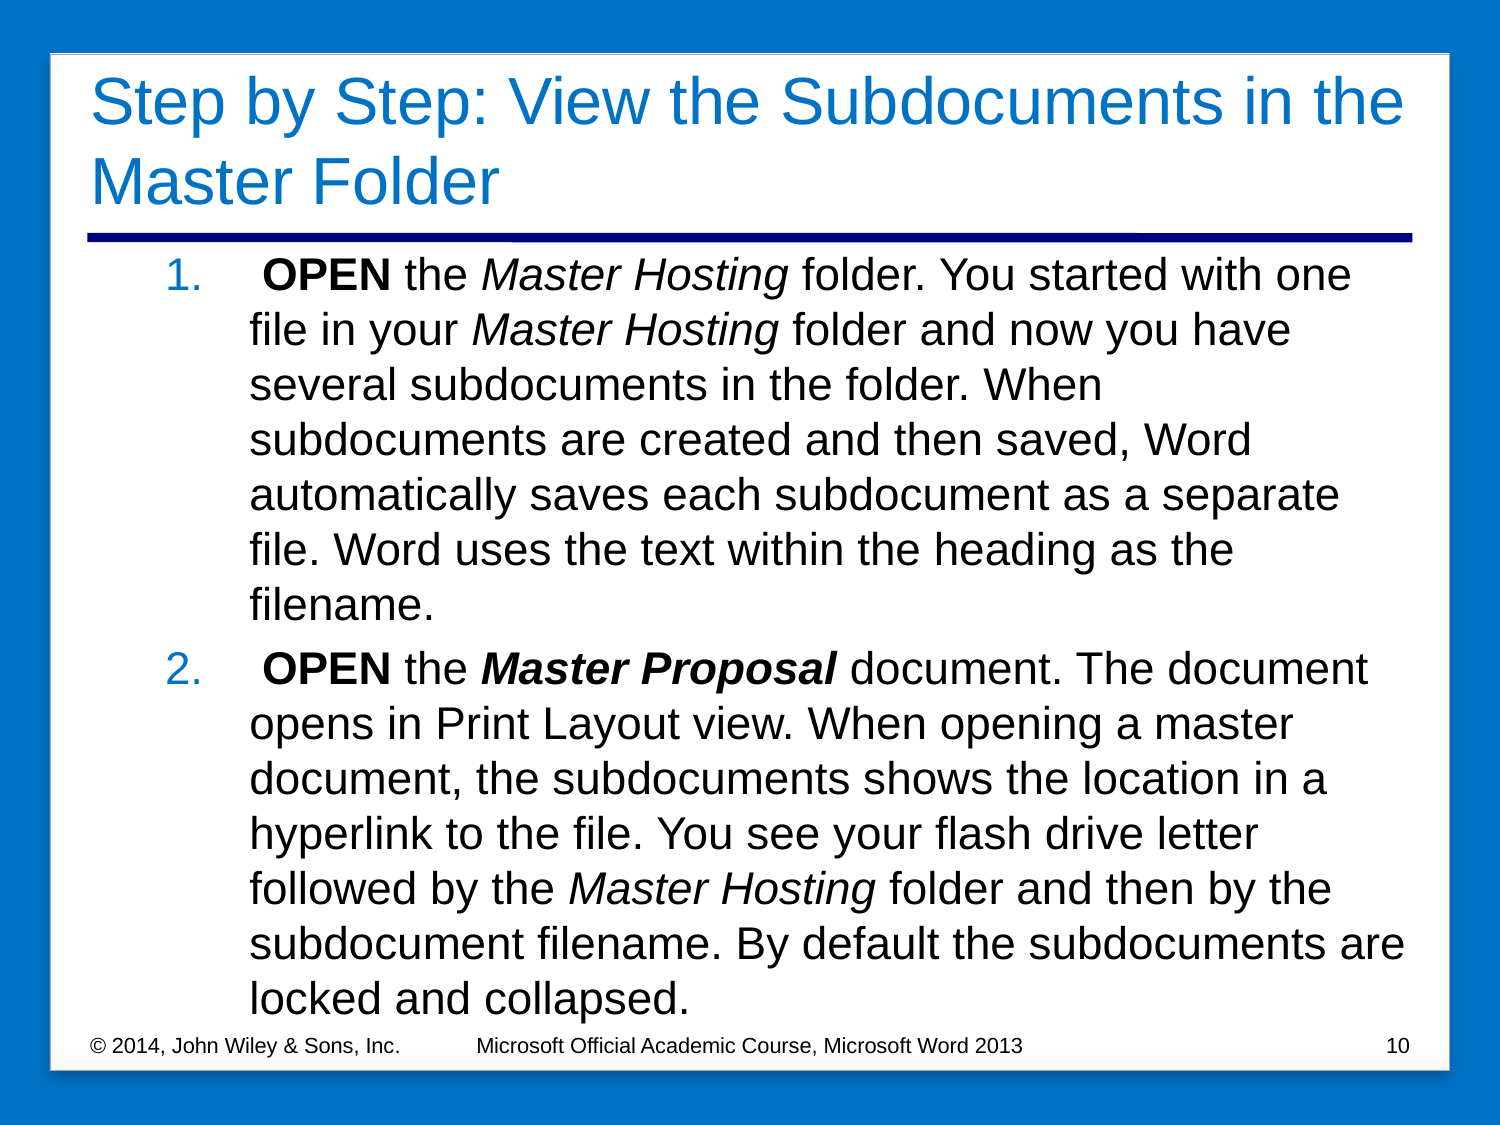

# Step by Step: View the Subdocuments in the Master Folder
 OPEN the Master Hosting folder. You started with one file in your Master Hosting folder and now you have several subdocuments in the folder. When subdocuments are created and then saved, Word automatically saves each subdocument as a separate file. Word uses the text within the heading as the filename.
 OPEN the Master Proposal document. The document opens in Print Layout view. When opening a master document, the subdocuments shows the location in a hyperlink to the file. You see your flash drive letter followed by the Master Hosting folder and then by the subdocument filename. By default the subdocuments are locked and collapsed.
© 2014, John Wiley & Sons, Inc.
Microsoft Official Academic Course, Microsoft Word 2013
10